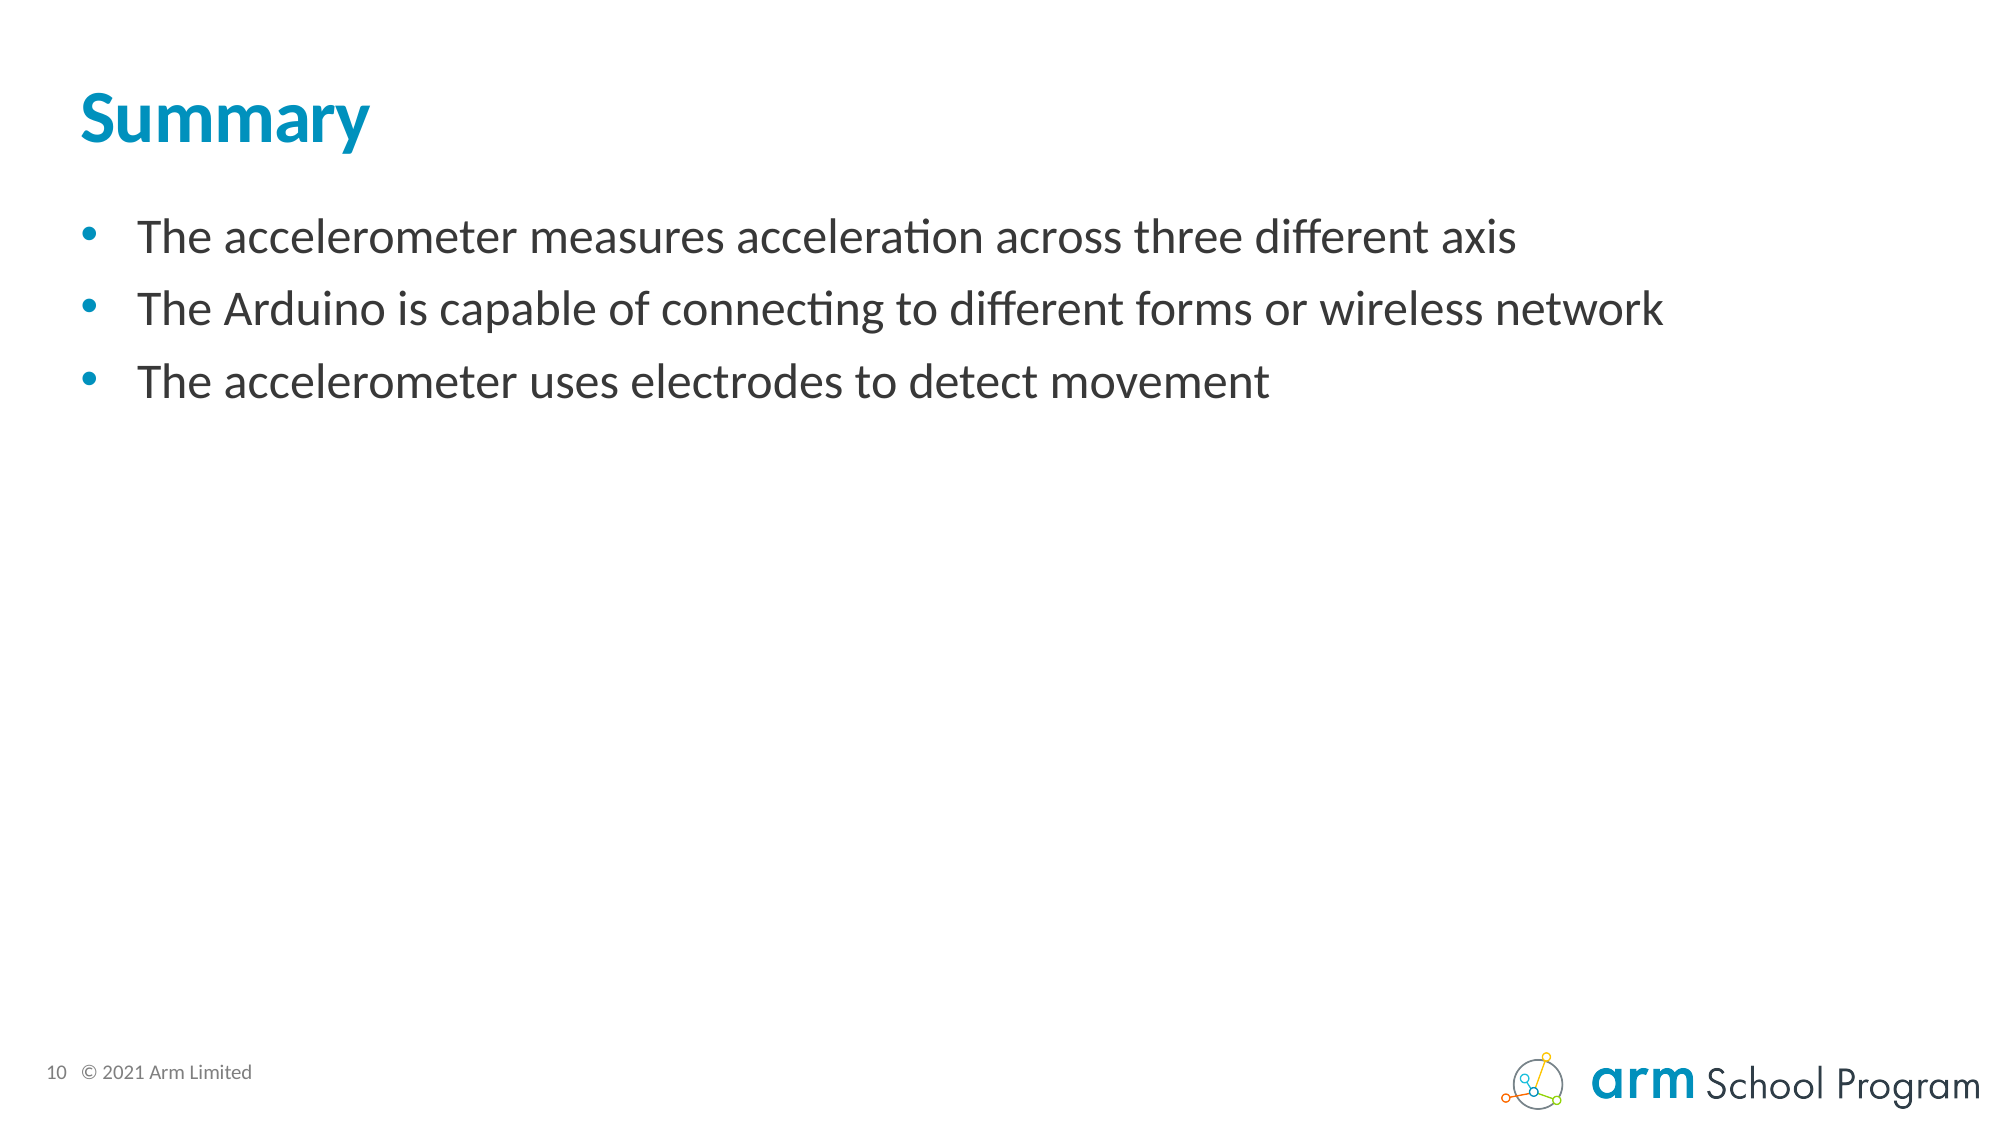

# Summary
The accelerometer measures acceleration across three different axis
The Arduino is capable of connecting to different forms or wireless network
The accelerometer uses electrodes to detect movement